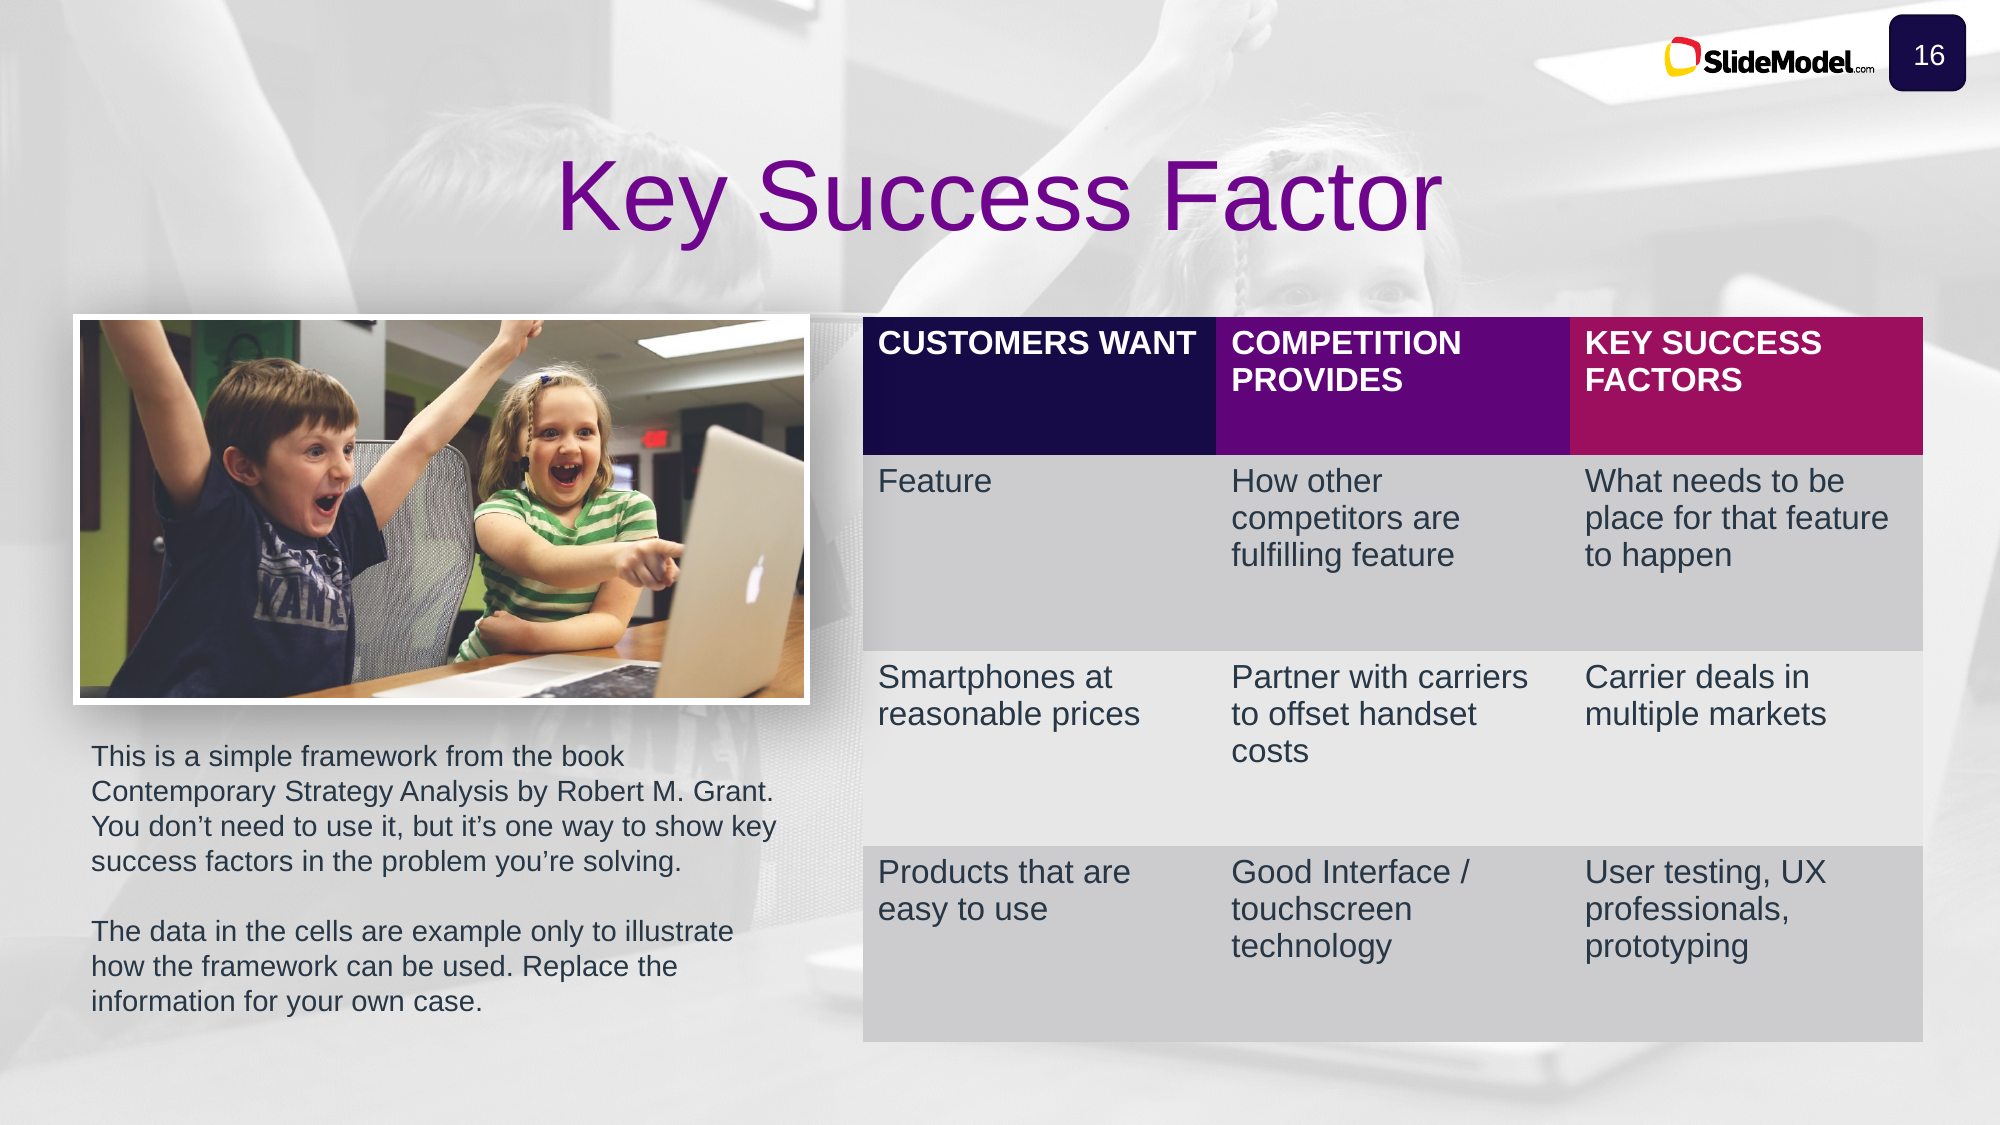

16
Key Success Factor

| CUSTOMERS WANT | COMPETITION PROVIDES | KEY SUCCESS FACTORS |
| --- | --- | --- |
| Feature | How other competitors are fulfilling feature | What needs to be place for that feature to happen |
| Smartphones at reasonable prices | Partner with carriers to offset handset costs | Carrier deals in multiple markets |
| Products that are easy to use | Good Interface / touchscreen technology | User testing, UX professionals, prototyping |
This is a simple framework from the book Contemporary Strategy Analysis by Robert M. Grant. You don’t need to use it, but it’s one way to show key success factors in the problem you’re solving.

The data in the cells are example only to illustrate how the framework can be used. Replace the information for your own case.